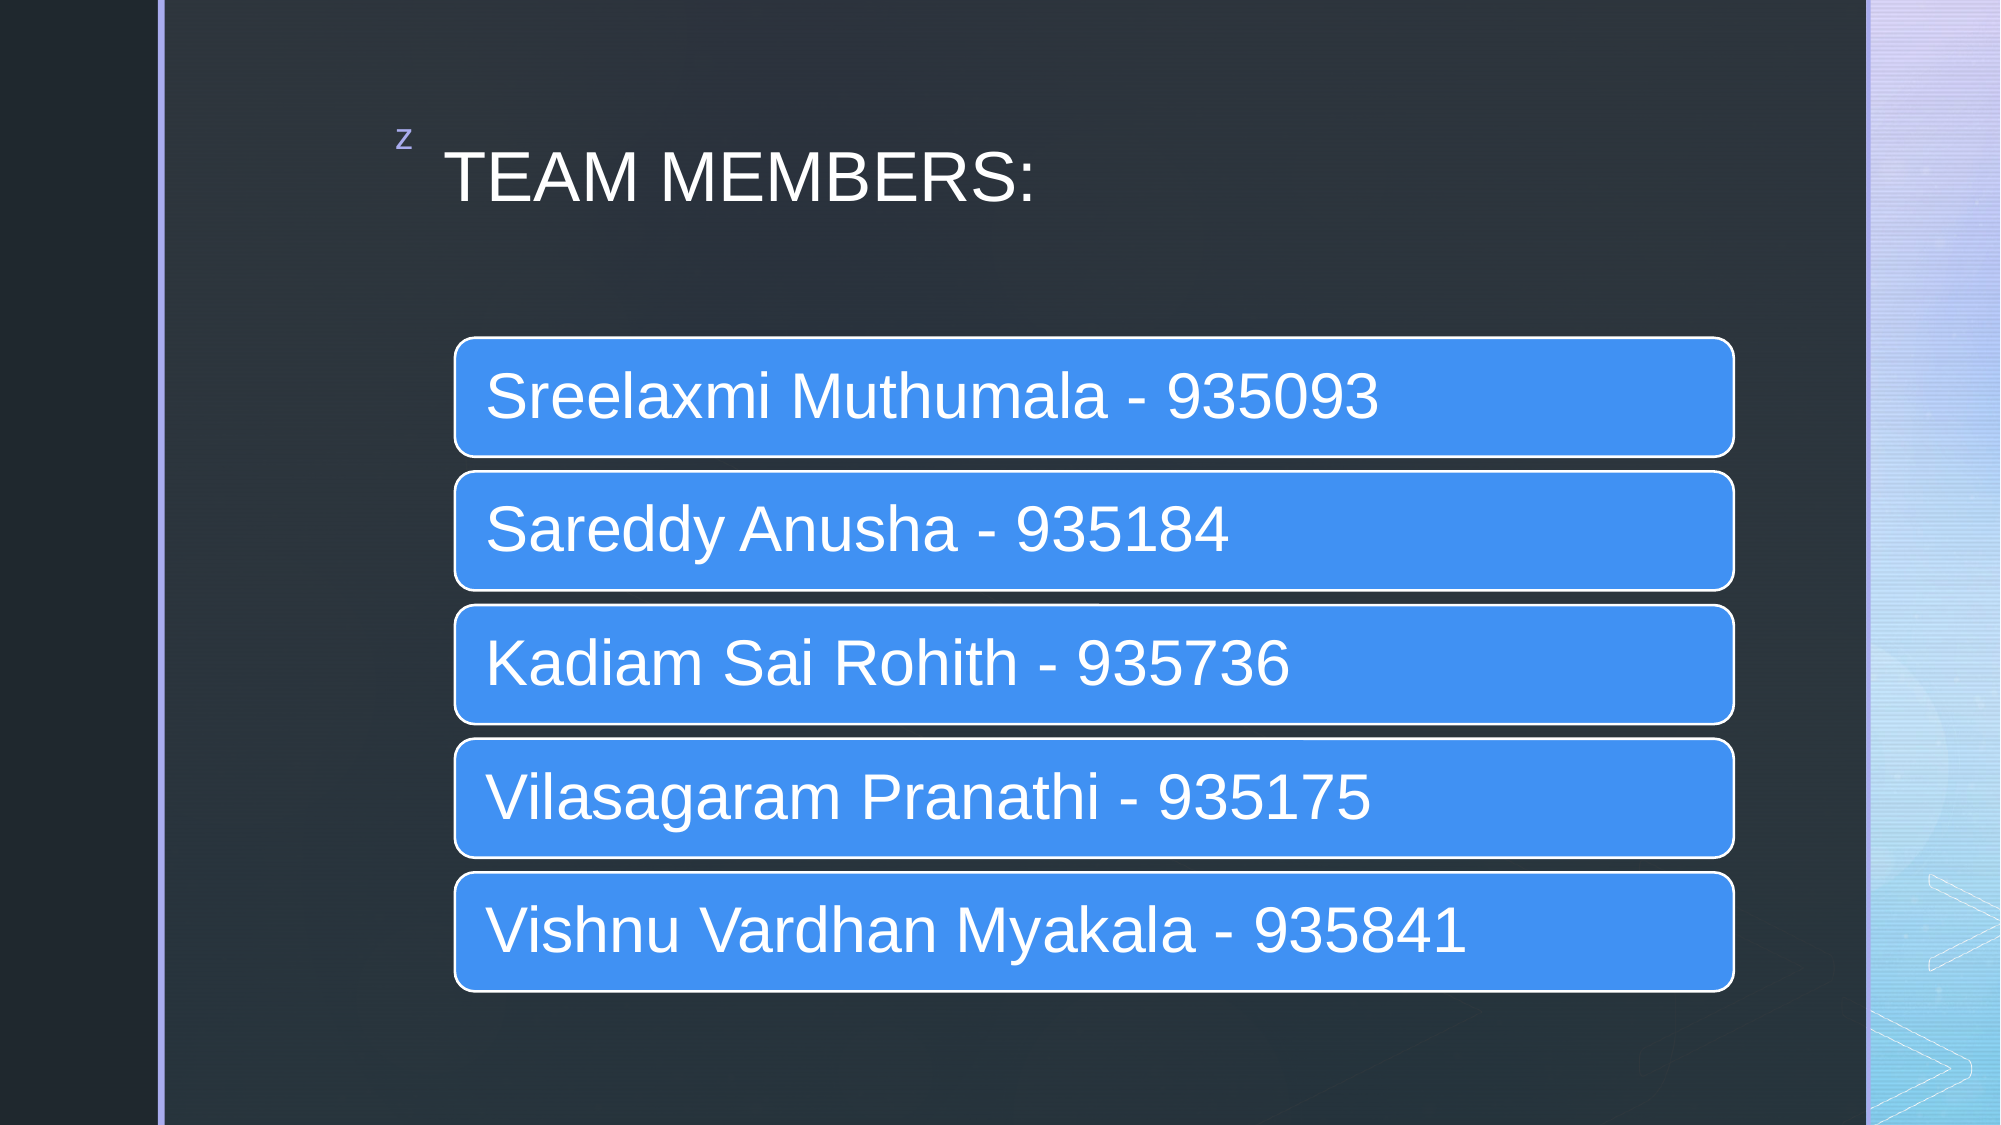

# TEAM MEMBERS:
Sreelaxmi Muthumala - 935093
Sareddy Anusha - 935184
Kadiam Sai Rohith - 935736
Vilasagaram Pranathi - 935175
Vishnu Vardhan Myakala - 935841